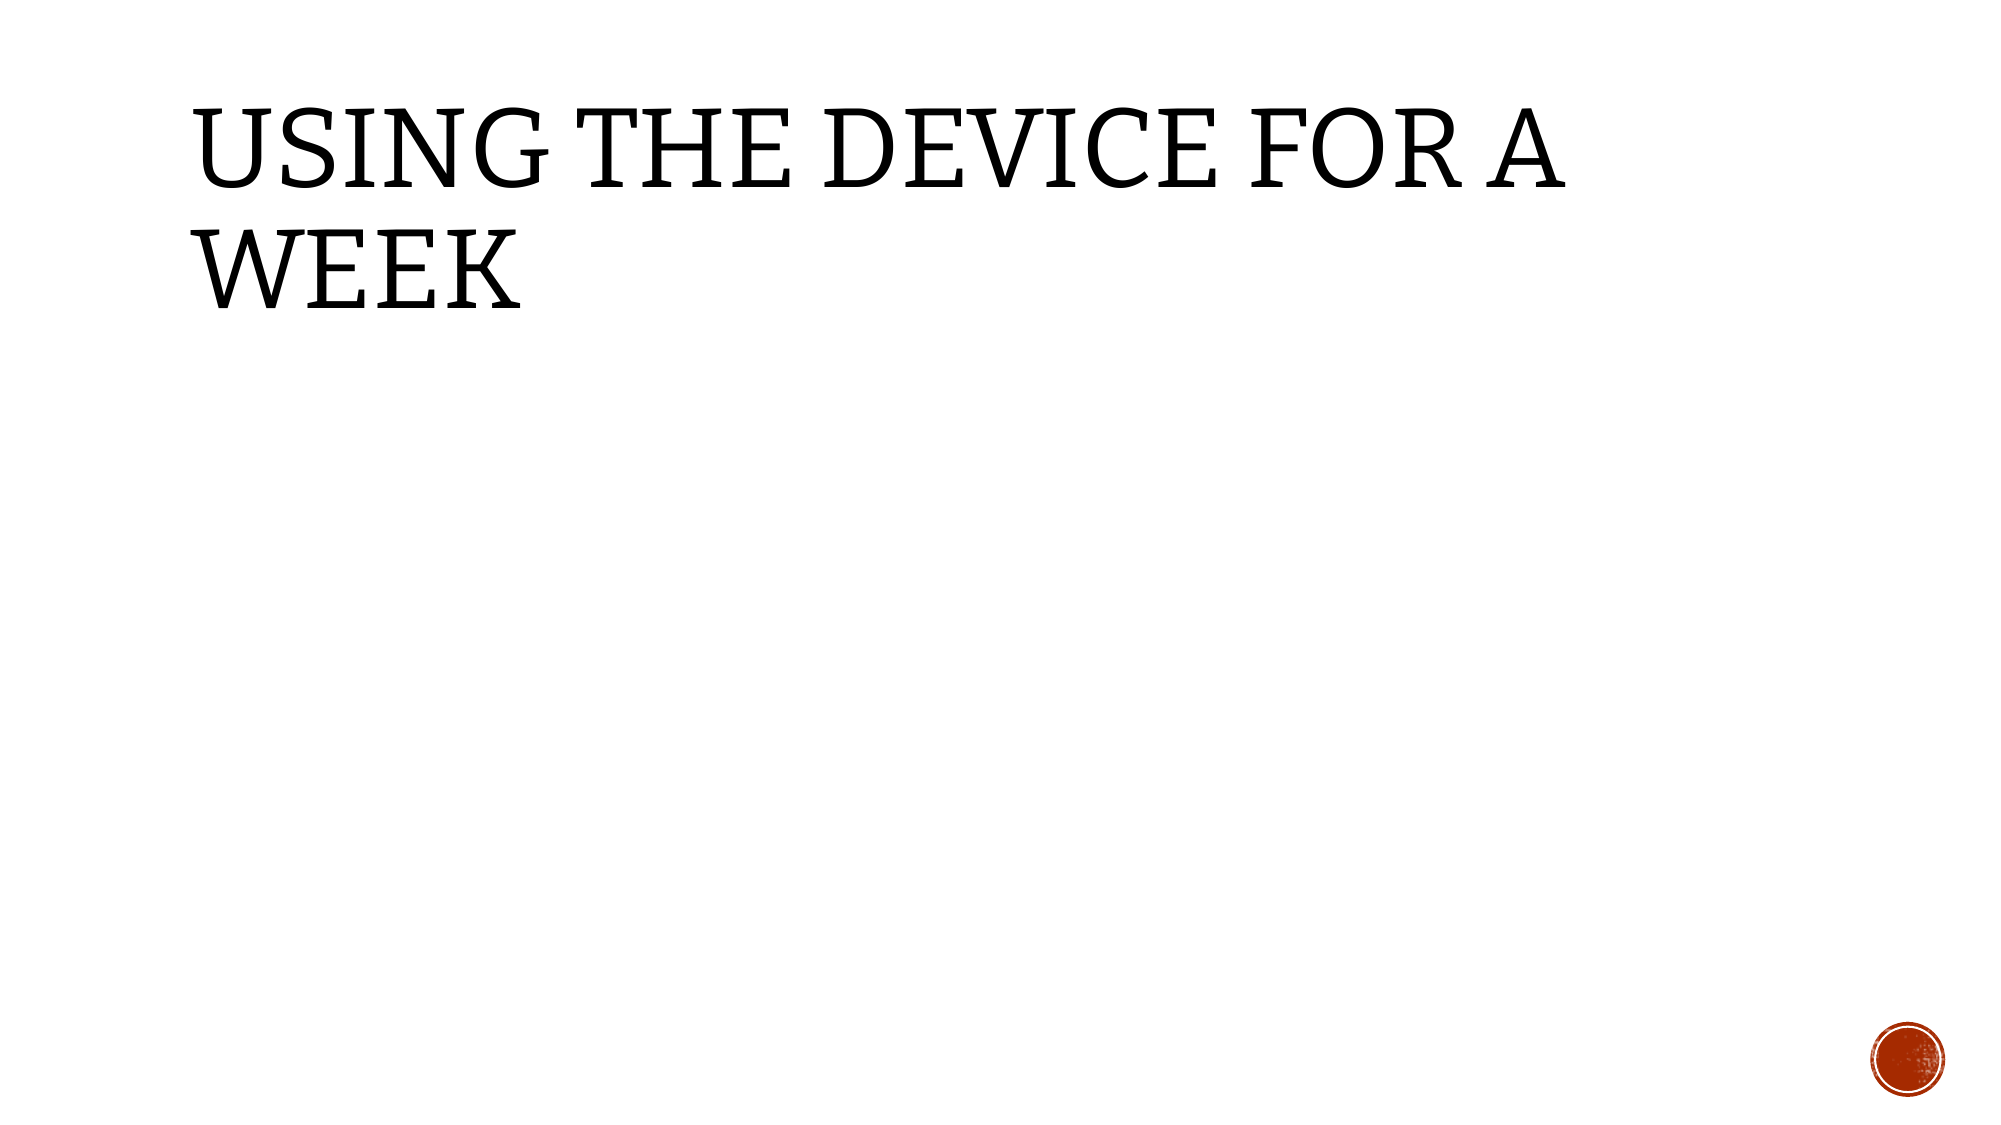

# Using the Device for a week